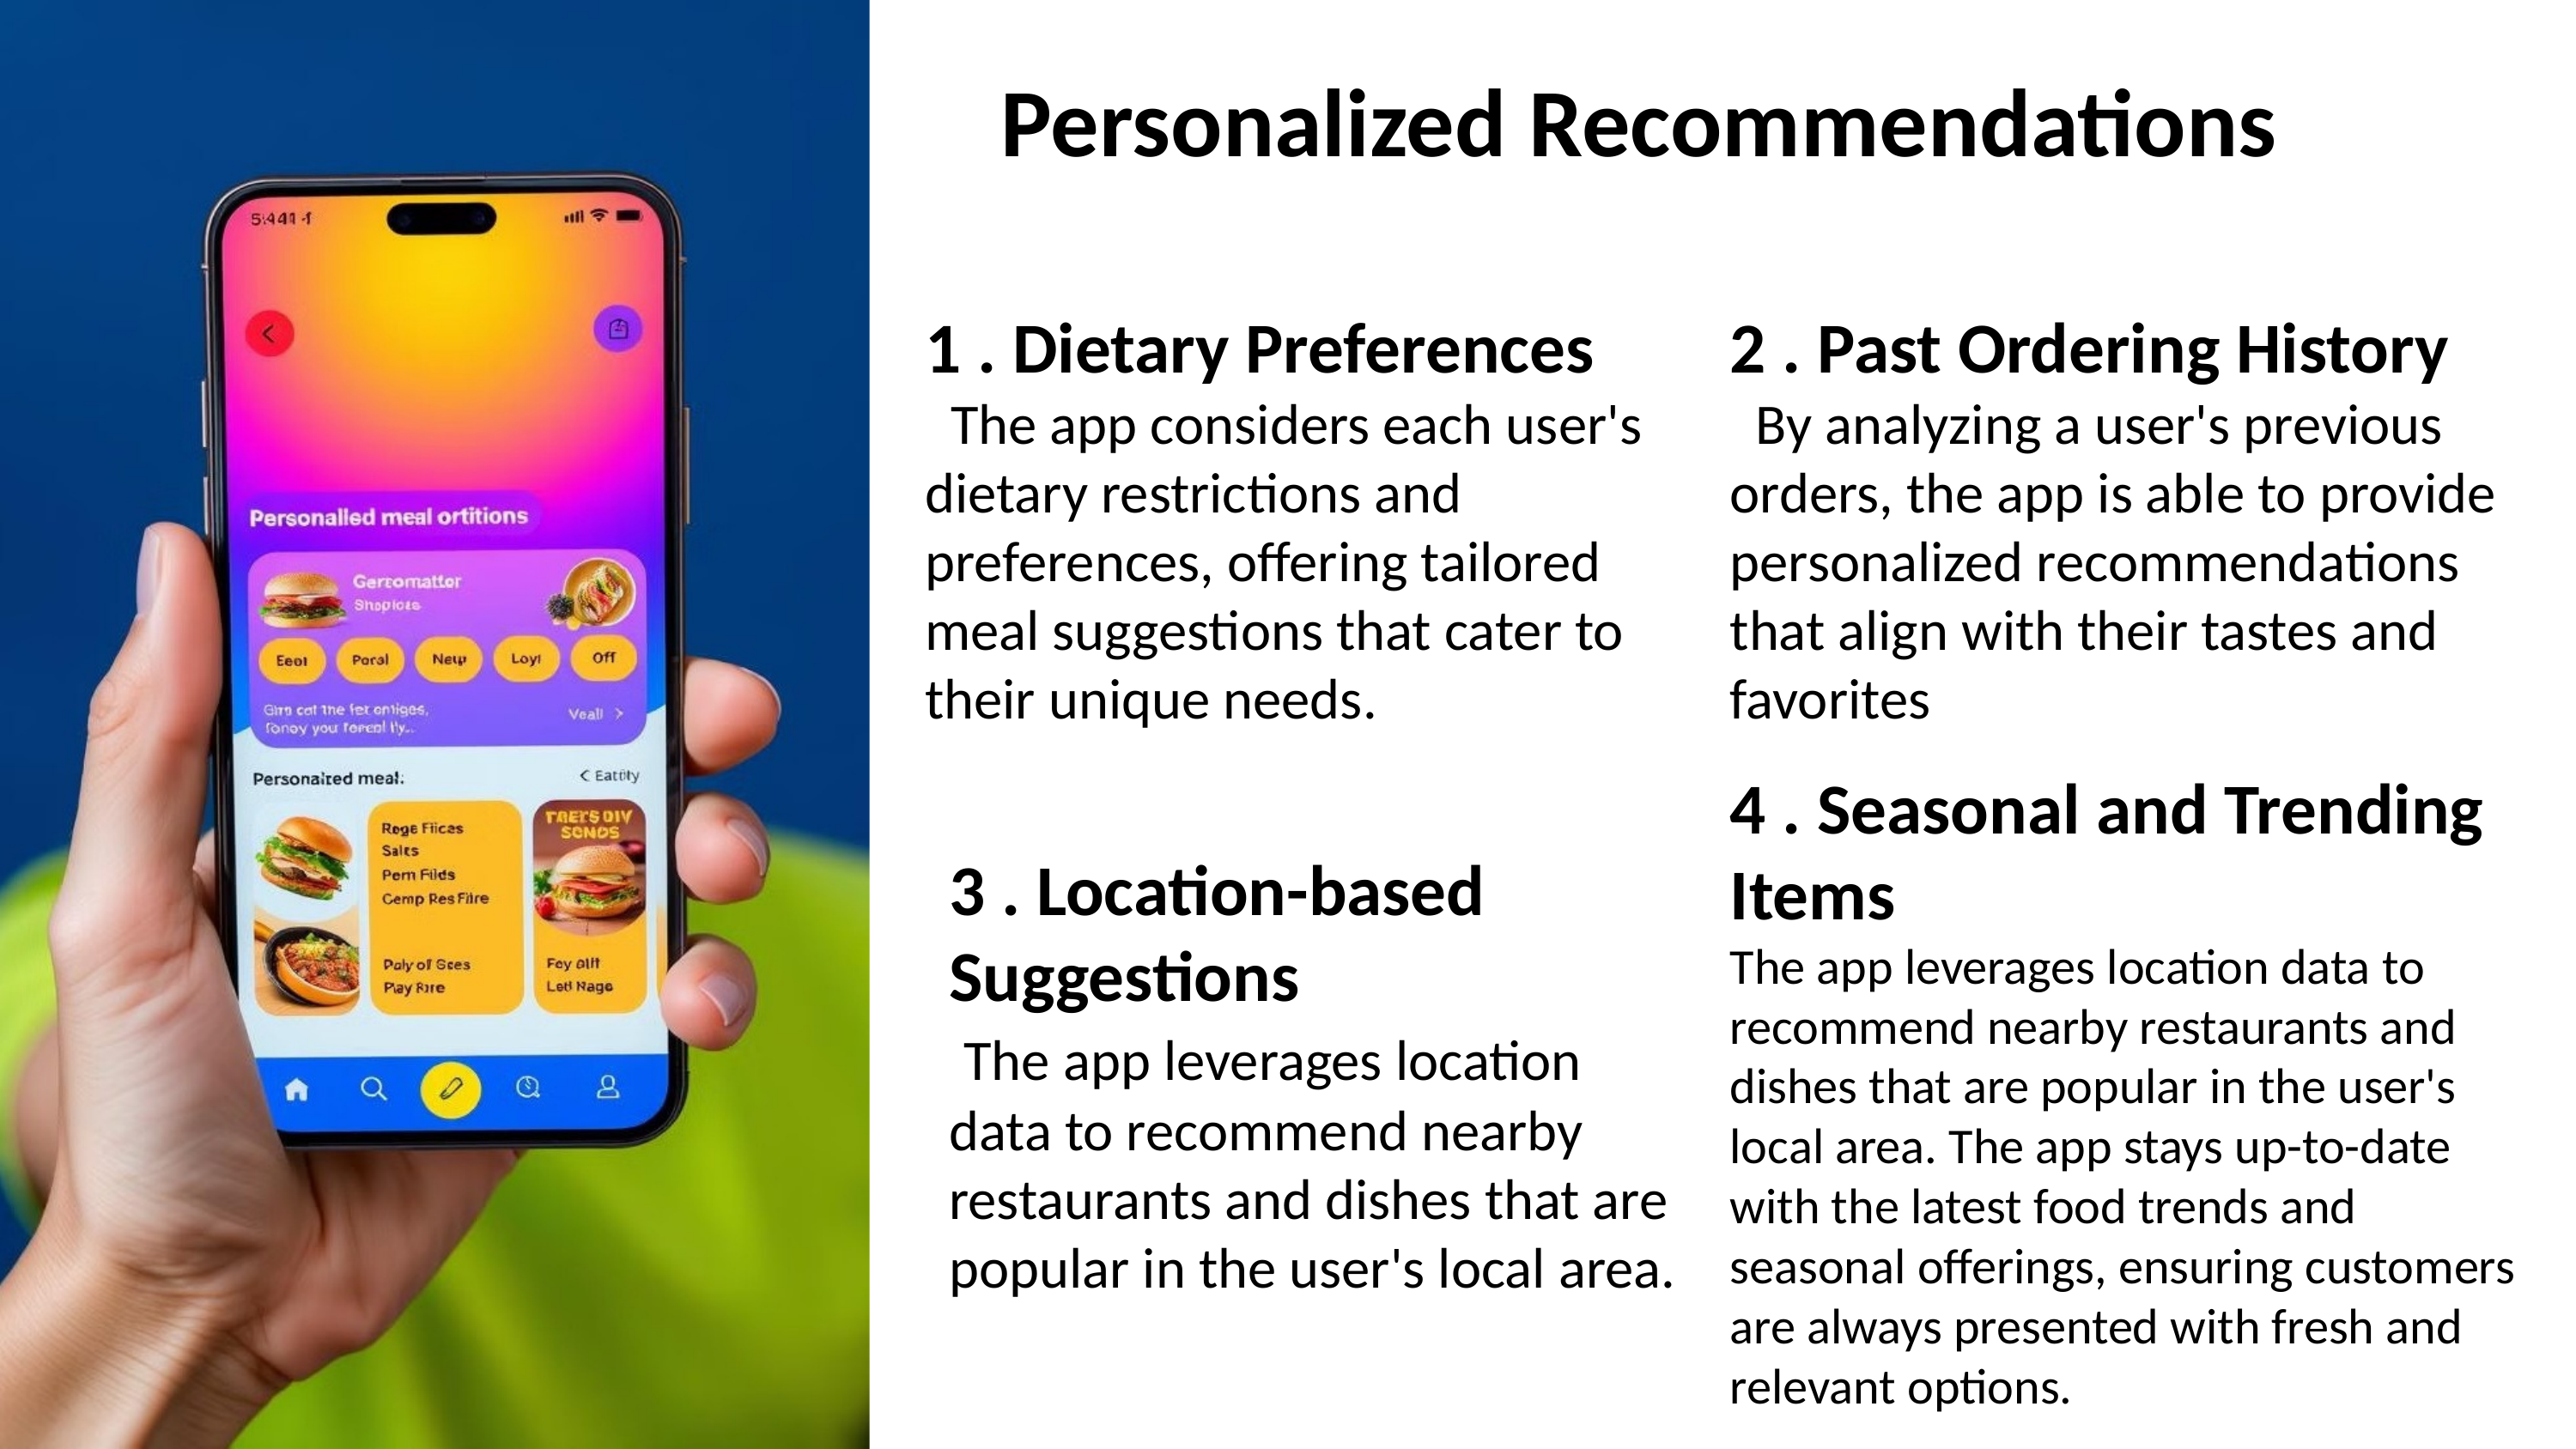

# Personalized Recommendations
1 . Dietary Preferences
  The app considers each user's dietary restrictions and preferences, offering tailored meal suggestions that cater to their unique needs.
2 . Past Ordering History
  By analyzing a user's previous orders, the app is able to provide personalized recommendations that align with their tastes and favorites
4 . Seasonal and Trending Items
The app leverages location data to recommend nearby restaurants and dishes that are popular in the user's local area. The app stays up-to-date with the latest food trends and seasonal offerings, ensuring customers are always presented with fresh and relevant options.
3 . Location-based Suggestions
 The app leverages location data to recommend nearby restaurants and dishes that are popular in the user's local area.